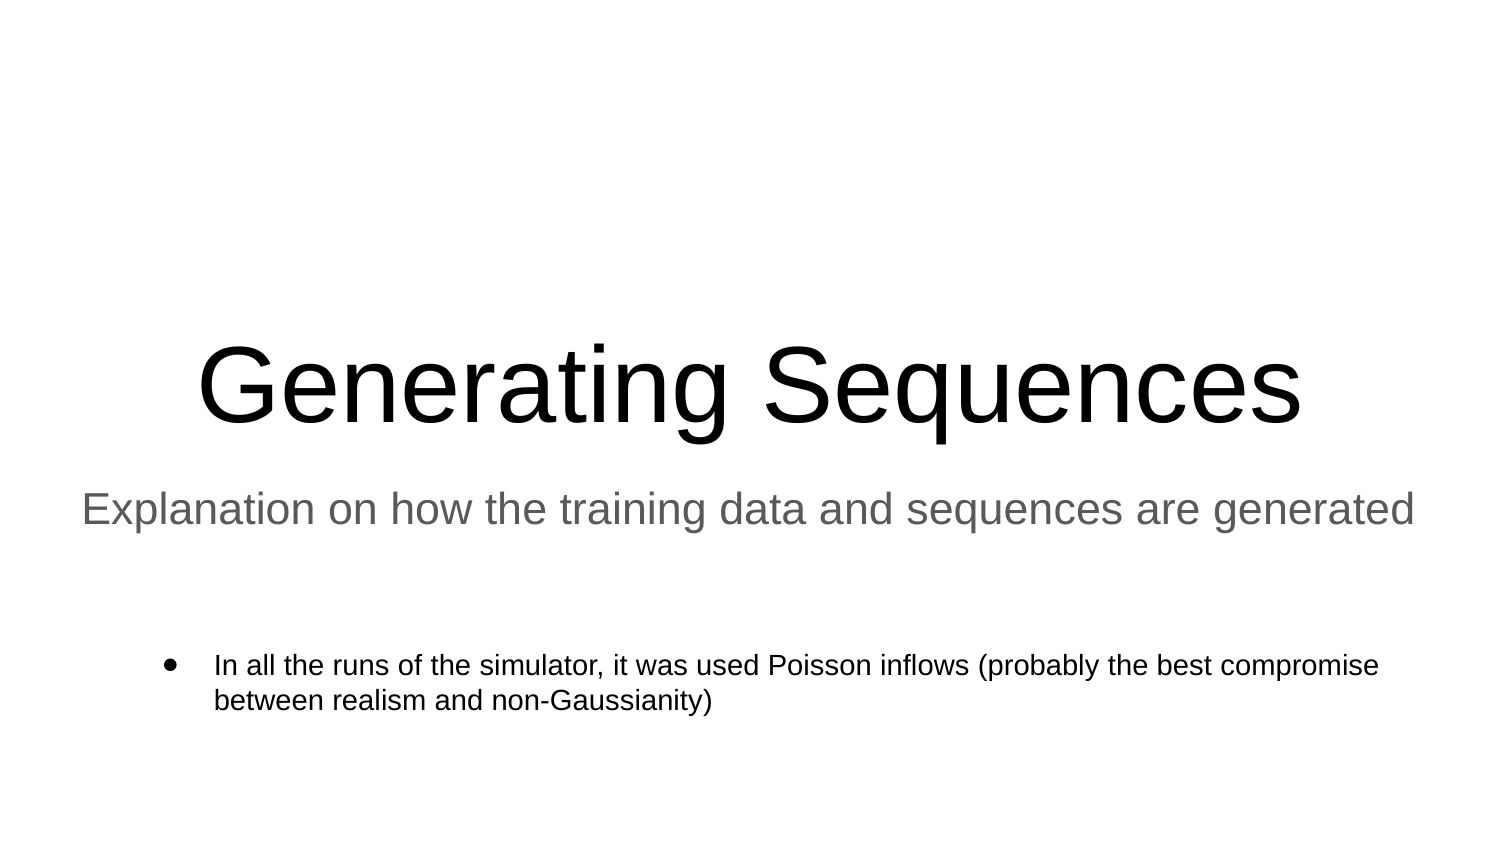

# Generating Sequences
Explanation on how the training data and sequences are generated

In all the runs of the simulator, it was used Poisson inflows (probably the best compromise between realism and non-Gaussianity)